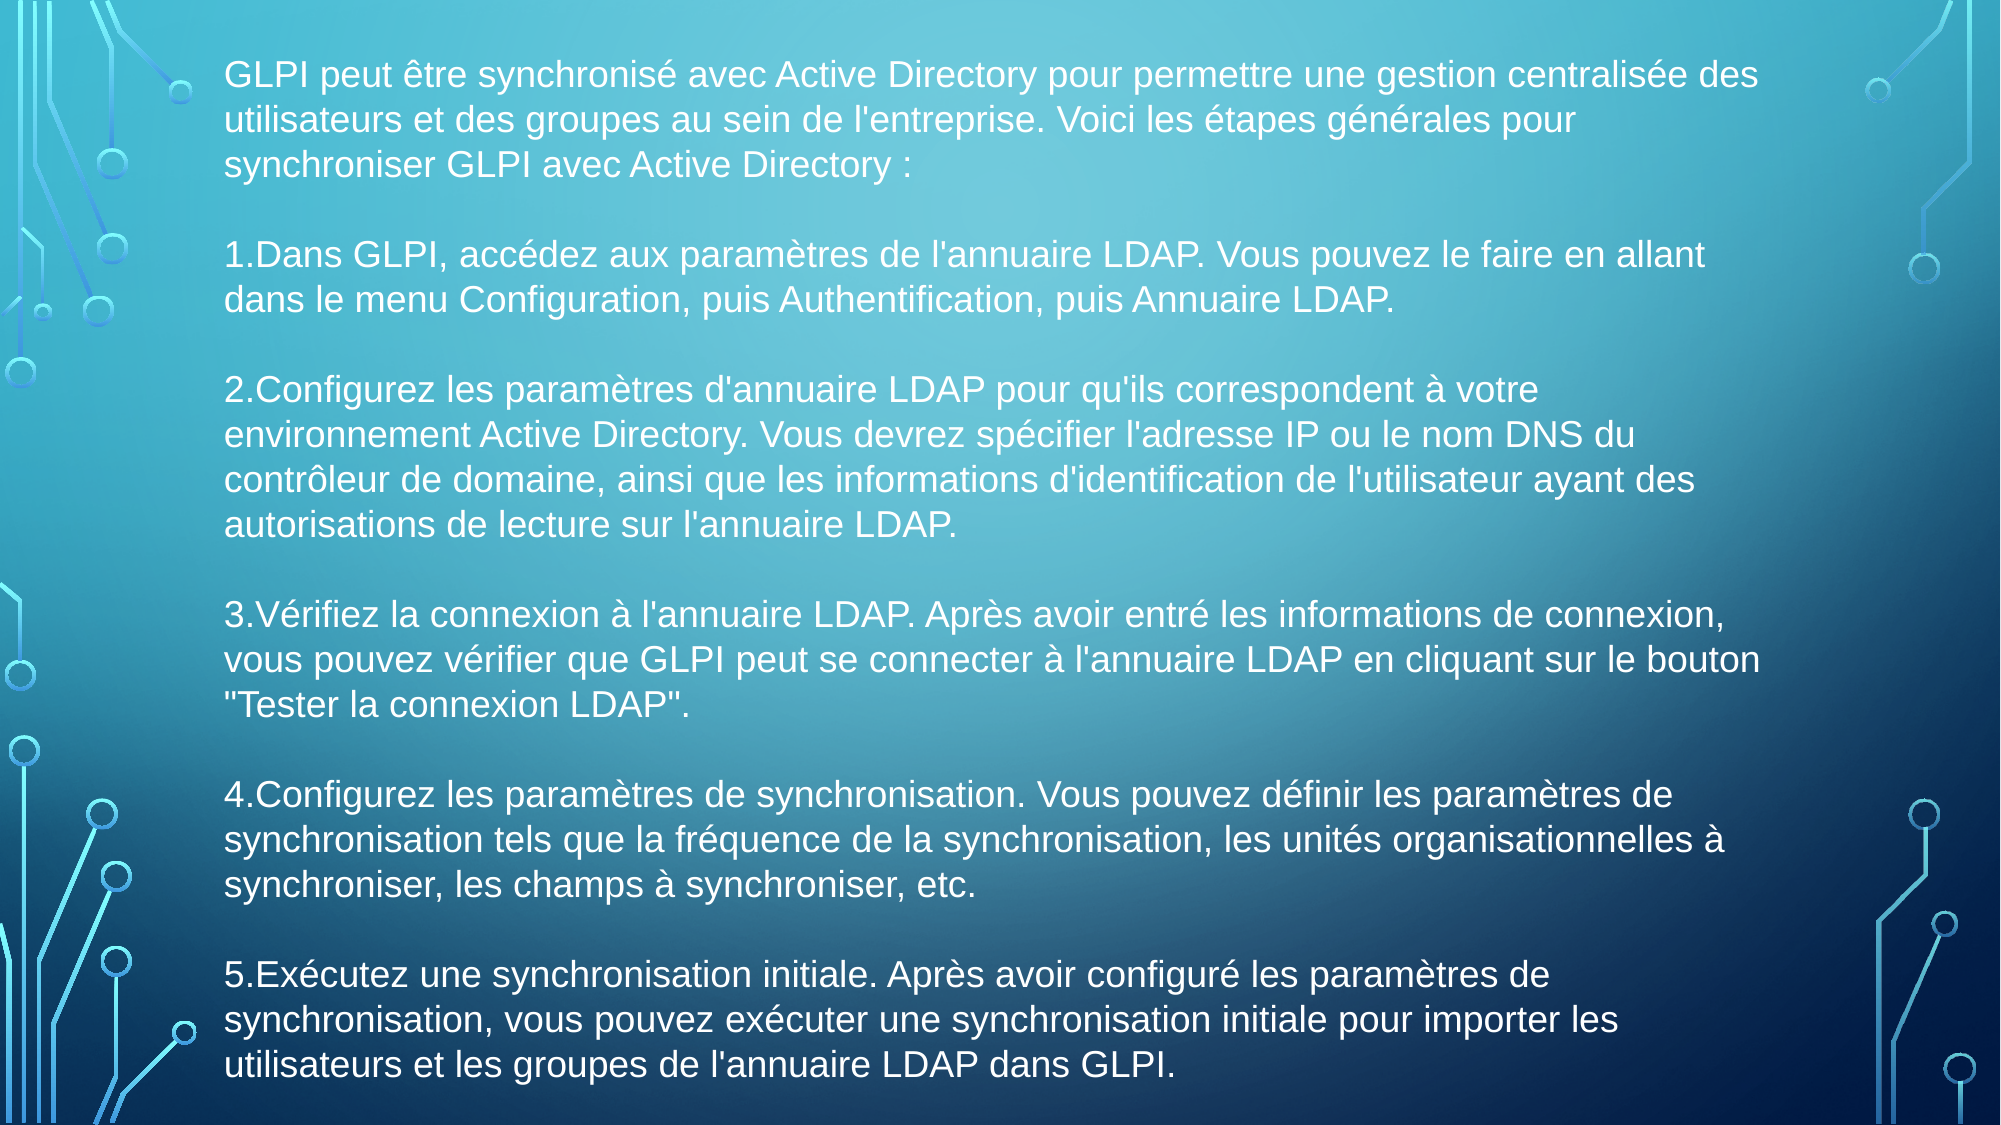

GLPI peut être synchronisé avec Active Directory pour permettre une gestion centralisée des utilisateurs et des groupes au sein de l'entreprise. Voici les étapes générales pour synchroniser GLPI avec Active Directory :

Dans GLPI, accédez aux paramètres de l'annuaire LDAP. Vous pouvez le faire en allant dans le menu Configuration, puis Authentification, puis Annuaire LDAP.

Configurez les paramètres d'annuaire LDAP pour qu'ils correspondent à votre environnement Active Directory. Vous devrez spécifier l'adresse IP ou le nom DNS du contrôleur de domaine, ainsi que les informations d'identification de l'utilisateur ayant des autorisations de lecture sur l'annuaire LDAP.

Vérifiez la connexion à l'annuaire LDAP. Après avoir entré les informations de connexion, vous pouvez vérifier que GLPI peut se connecter à l'annuaire LDAP en cliquant sur le bouton "Tester la connexion LDAP".

Configurez les paramètres de synchronisation. Vous pouvez définir les paramètres de synchronisation tels que la fréquence de la synchronisation, les unités organisationnelles à synchroniser, les champs à synchroniser, etc.

Exécutez une synchronisation initiale. Après avoir configuré les paramètres de synchronisation, vous pouvez exécuter une synchronisation initiale pour importer les utilisateurs et les groupes de l'annuaire LDAP dans GLPI.